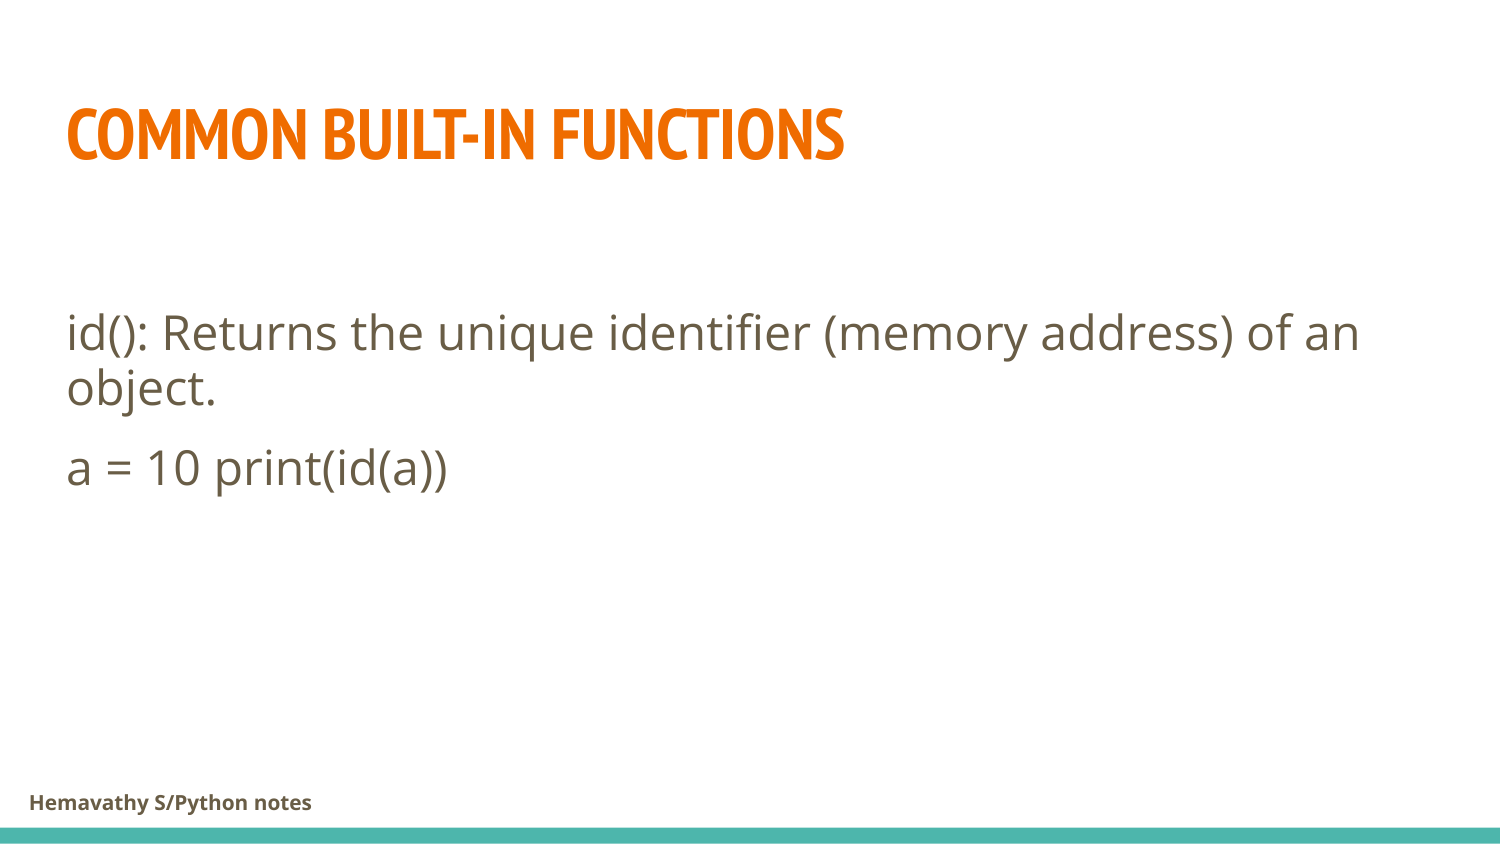

# COMMON BUILT-IN FUNCTIONS

id(): Returns the unique identifier (memory address) of an object.
a = 10 print(id(a))